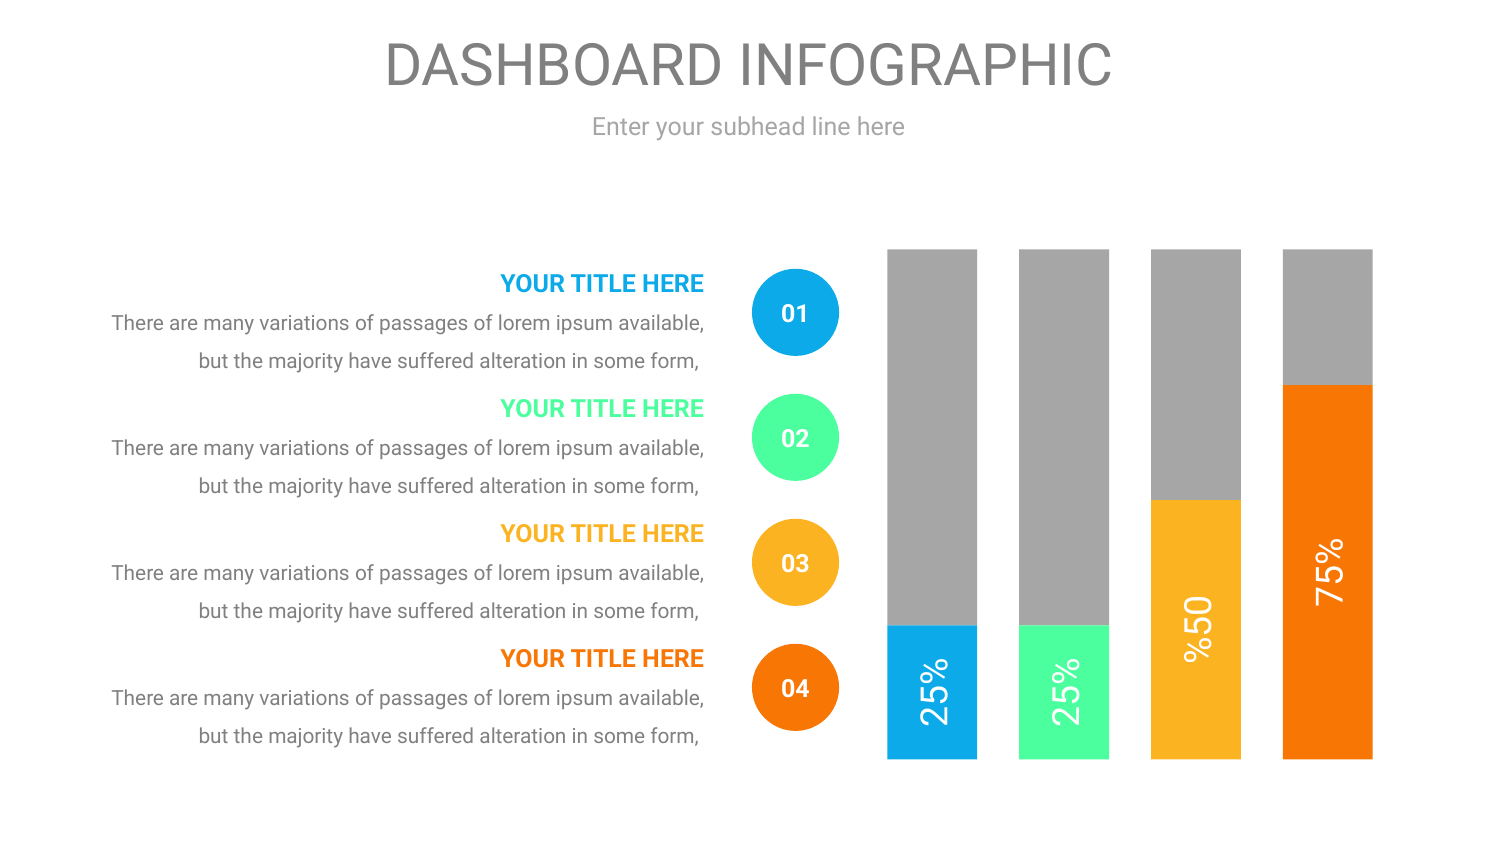

# DASHBOARD INFOGRAPHIC
Enter your subhead line here
YOUR TITLE HERE
There are many variations of passages of lorem ipsum available, but the majority have suffered alteration in some form,
01

YOUR TITLE HERE
There are many variations of passages of lorem ipsum available, but the majority have suffered alteration in some form,

02
YOUR TITLE HERE
There are many variations of passages of lorem ipsum available, but the majority have suffered alteration in some form,
03
75%
%50
YOUR TITLE HERE
There are many variations of passages of lorem ipsum available, but the majority have suffered alteration in some form,
04
25%
25%